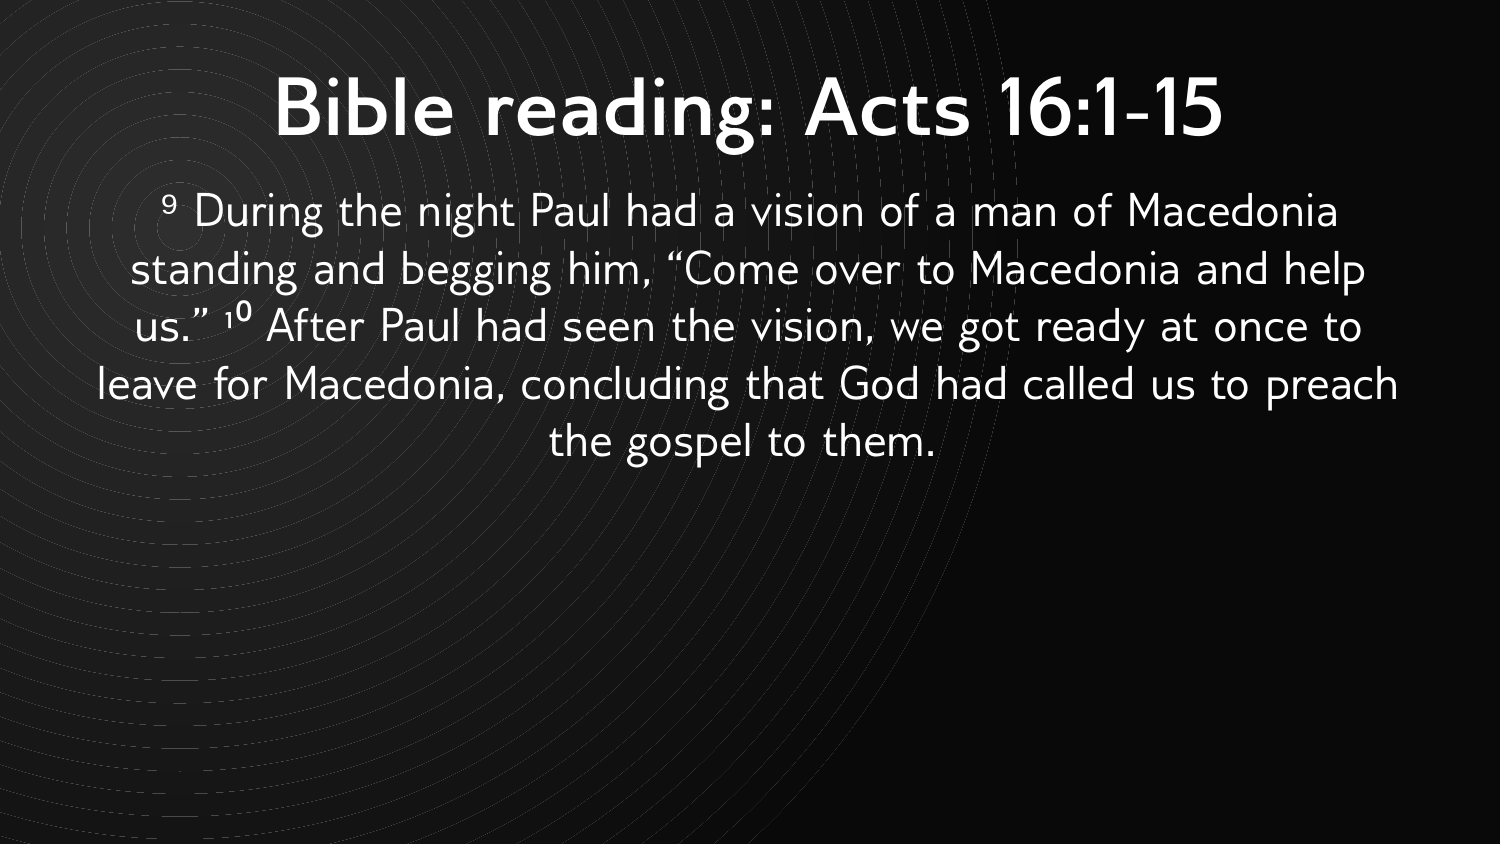

Bible reading: Acts 16:1-15
⁹ During the night Paul had a vision of a man of Macedonia standing and begging him, “Come over to Macedonia and help us.” ¹⁰ After Paul had seen the vision, we got ready at once to leave for Macedonia, concluding that God had called us to preach the gospel to them.